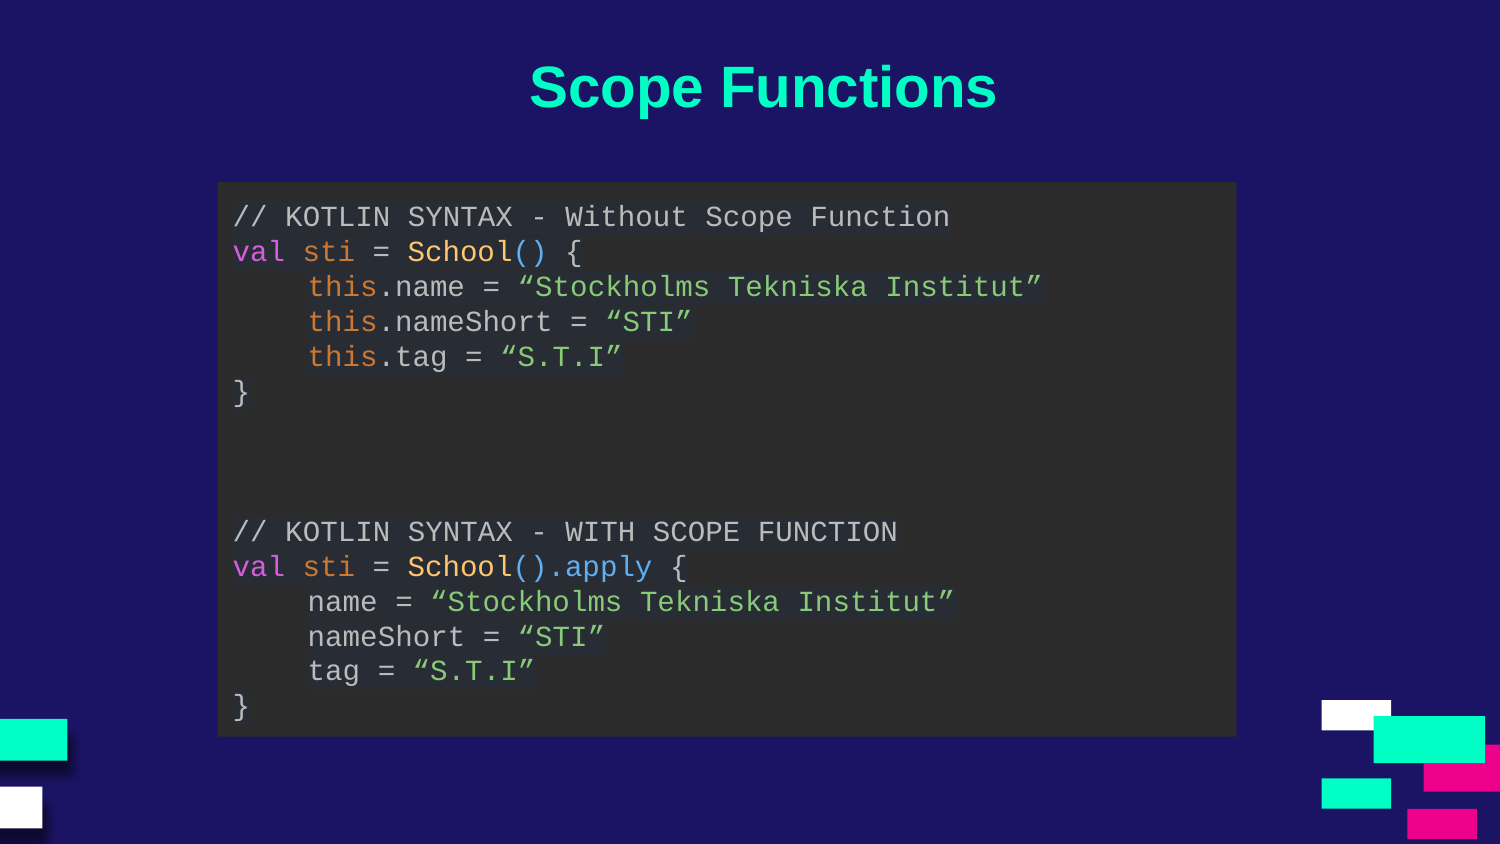

Scope Functions
// KOTLIN SYNTAX - Without Scope Function
val sti = School() {
this.name = “Stockholms Tekniska Institut”
this.nameShort = “STI”
this.tag = “S.T.I”
}

// KOTLIN SYNTAX - WITH SCOPE FUNCTION
val sti = School().apply {
name = “Stockholms Tekniska Institut”
nameShort = “STI”
tag = “S.T.I”
}